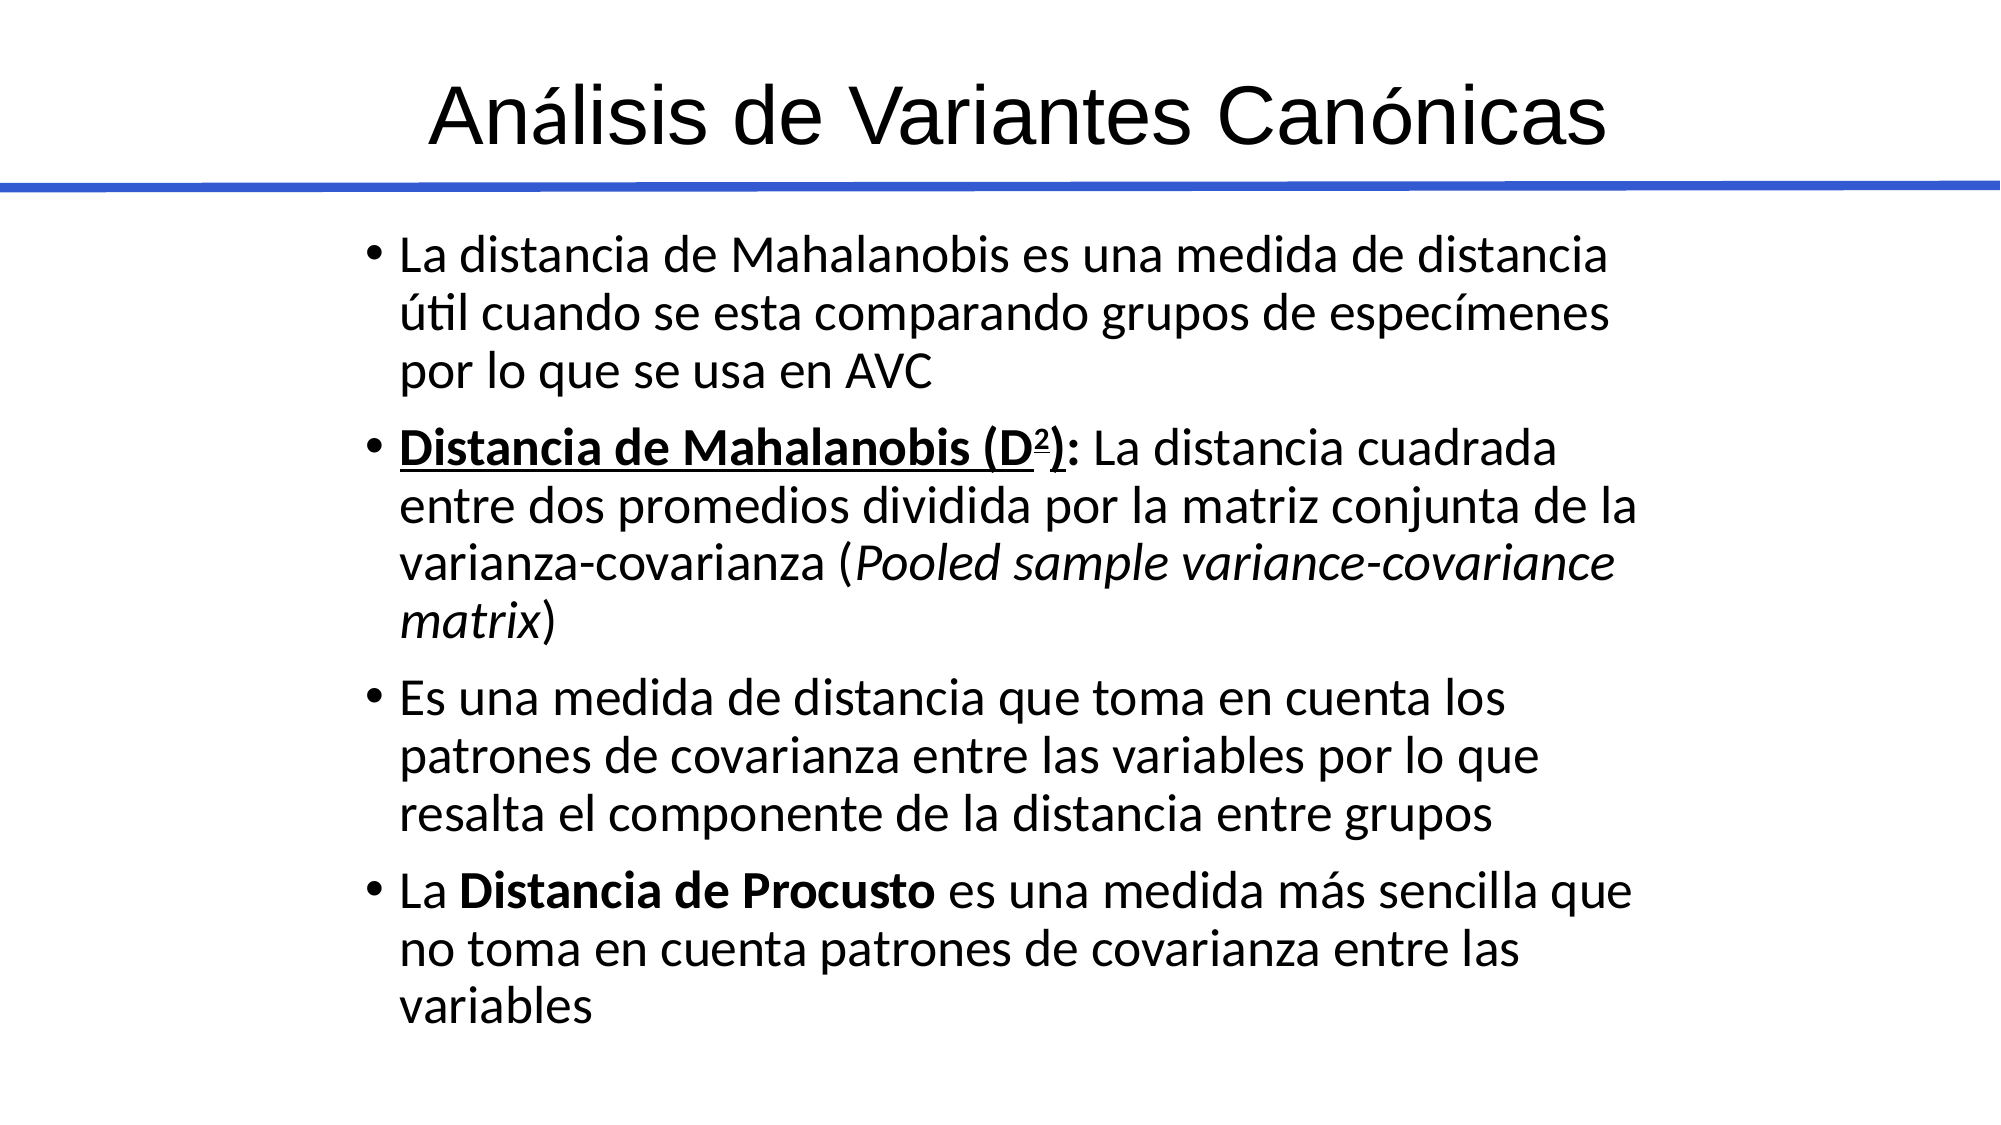

Análisis de Variantes Canónicas
La distancia de Mahalanobis es una medida de distancia útil cuando se esta comparando grupos de especímenes por lo que se usa en AVC
Distancia de Mahalanobis (D2): La distancia cuadrada entre dos promedios dividida por la matriz conjunta de la varianza-covarianza (Pooled sample variance-covariance matrix)
Es una medida de distancia que toma en cuenta los patrones de covarianza entre las variables por lo que resalta el componente de la distancia entre grupos
La Distancia de Procusto es una medida más sencilla que no toma en cuenta patrones de covarianza entre las variables